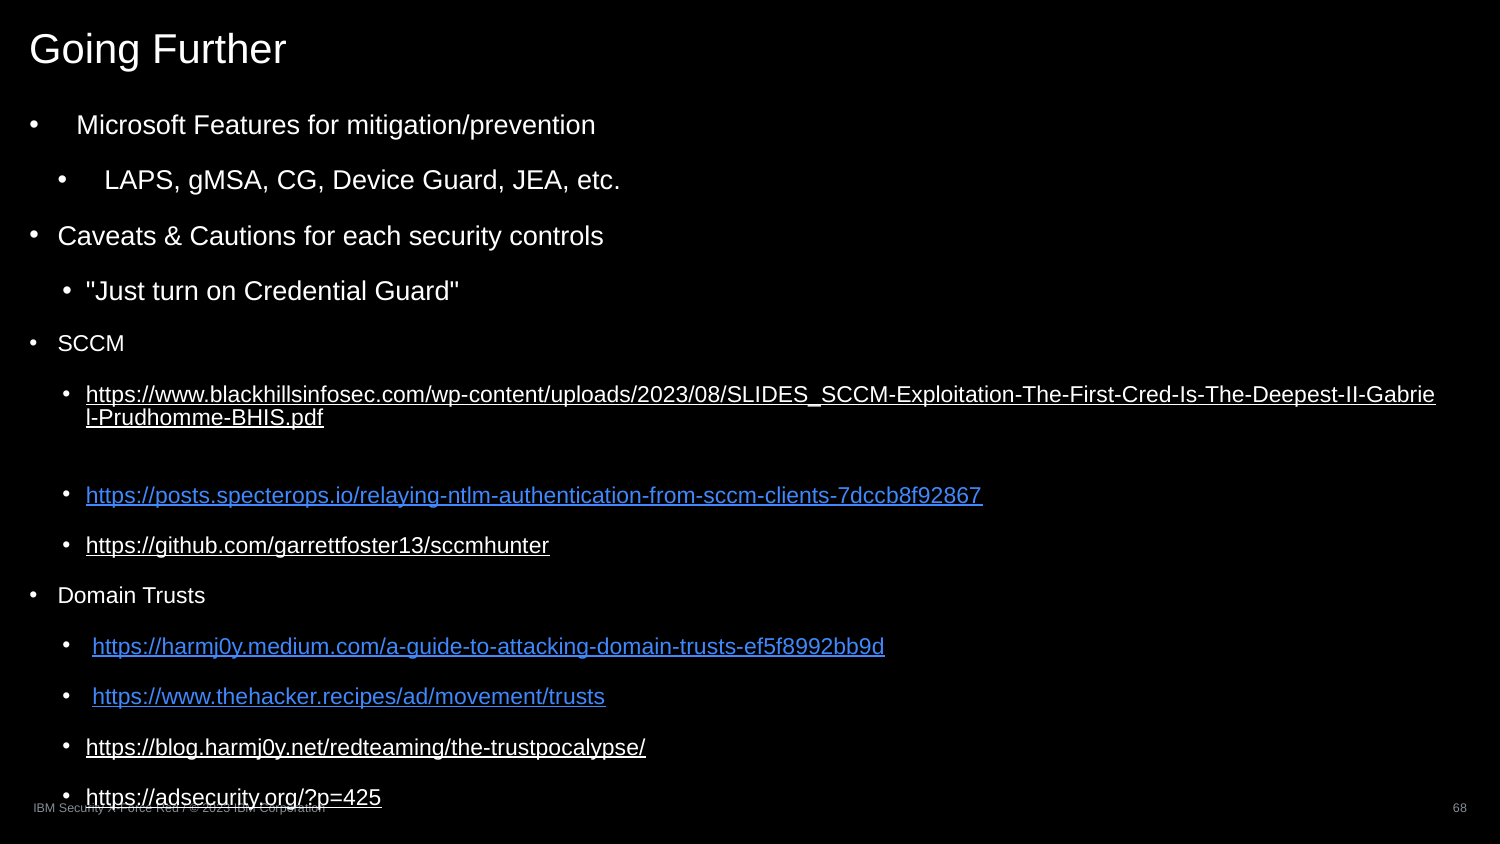

# Going Further

Microsoft Features for mitigation/prevention
LAPS, gMSA, CG, Device Guard, JEA, etc.
Caveats & Cautions for each security controls
"Just turn on Credential Guard"
SCCM
https://www.blackhillsinfosec.com/wp-content/uploads/2023/08/SLIDES_SCCM-Exploitation-The-First-Cred-Is-The-Deepest-II-Gabriel-Prudhomme-BHIS.pdf
https://posts.specterops.io/relaying-ntlm-authentication-from-sccm-clients-7dccb8f92867
https://github.com/garrettfoster13/sccmhunter
Domain Trusts
 https://harmj0y.medium.com/a-guide-to-attacking-domain-trusts-ef5f8992bb9d
 https://www.thehacker.recipes/ad/movement/trusts
https://blog.harmj0y.net/redteaming/the-trustpocalypse/
https://adsecurity.org/?p=425

IBM Security X-Force Red / © 2023 IBM Corporation
68